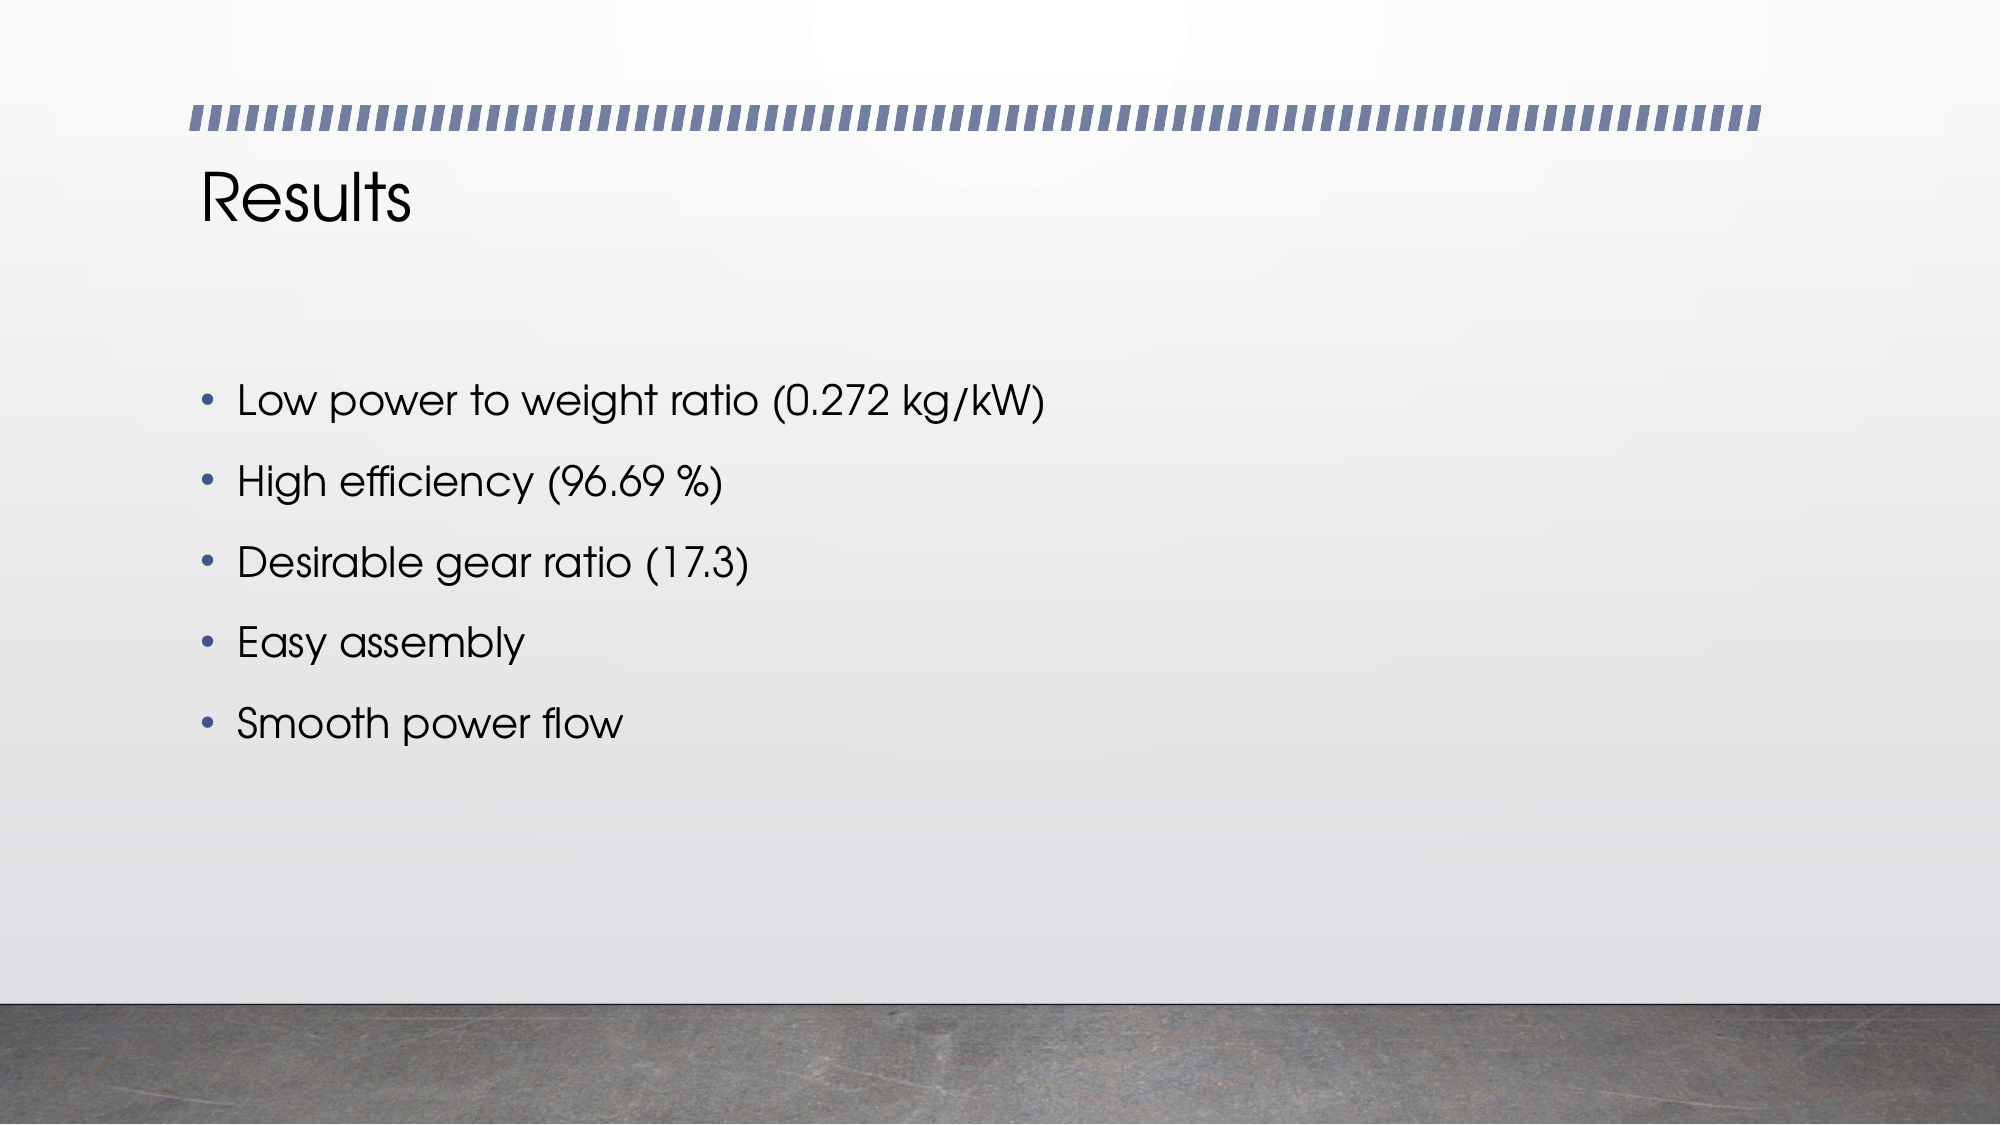

# Results
Low power to weight ratio (0.272 kg/kW)
High efficiency (96.69 %)
Desirable gear ratio (17.3)
Easy assembly
Smooth power flow